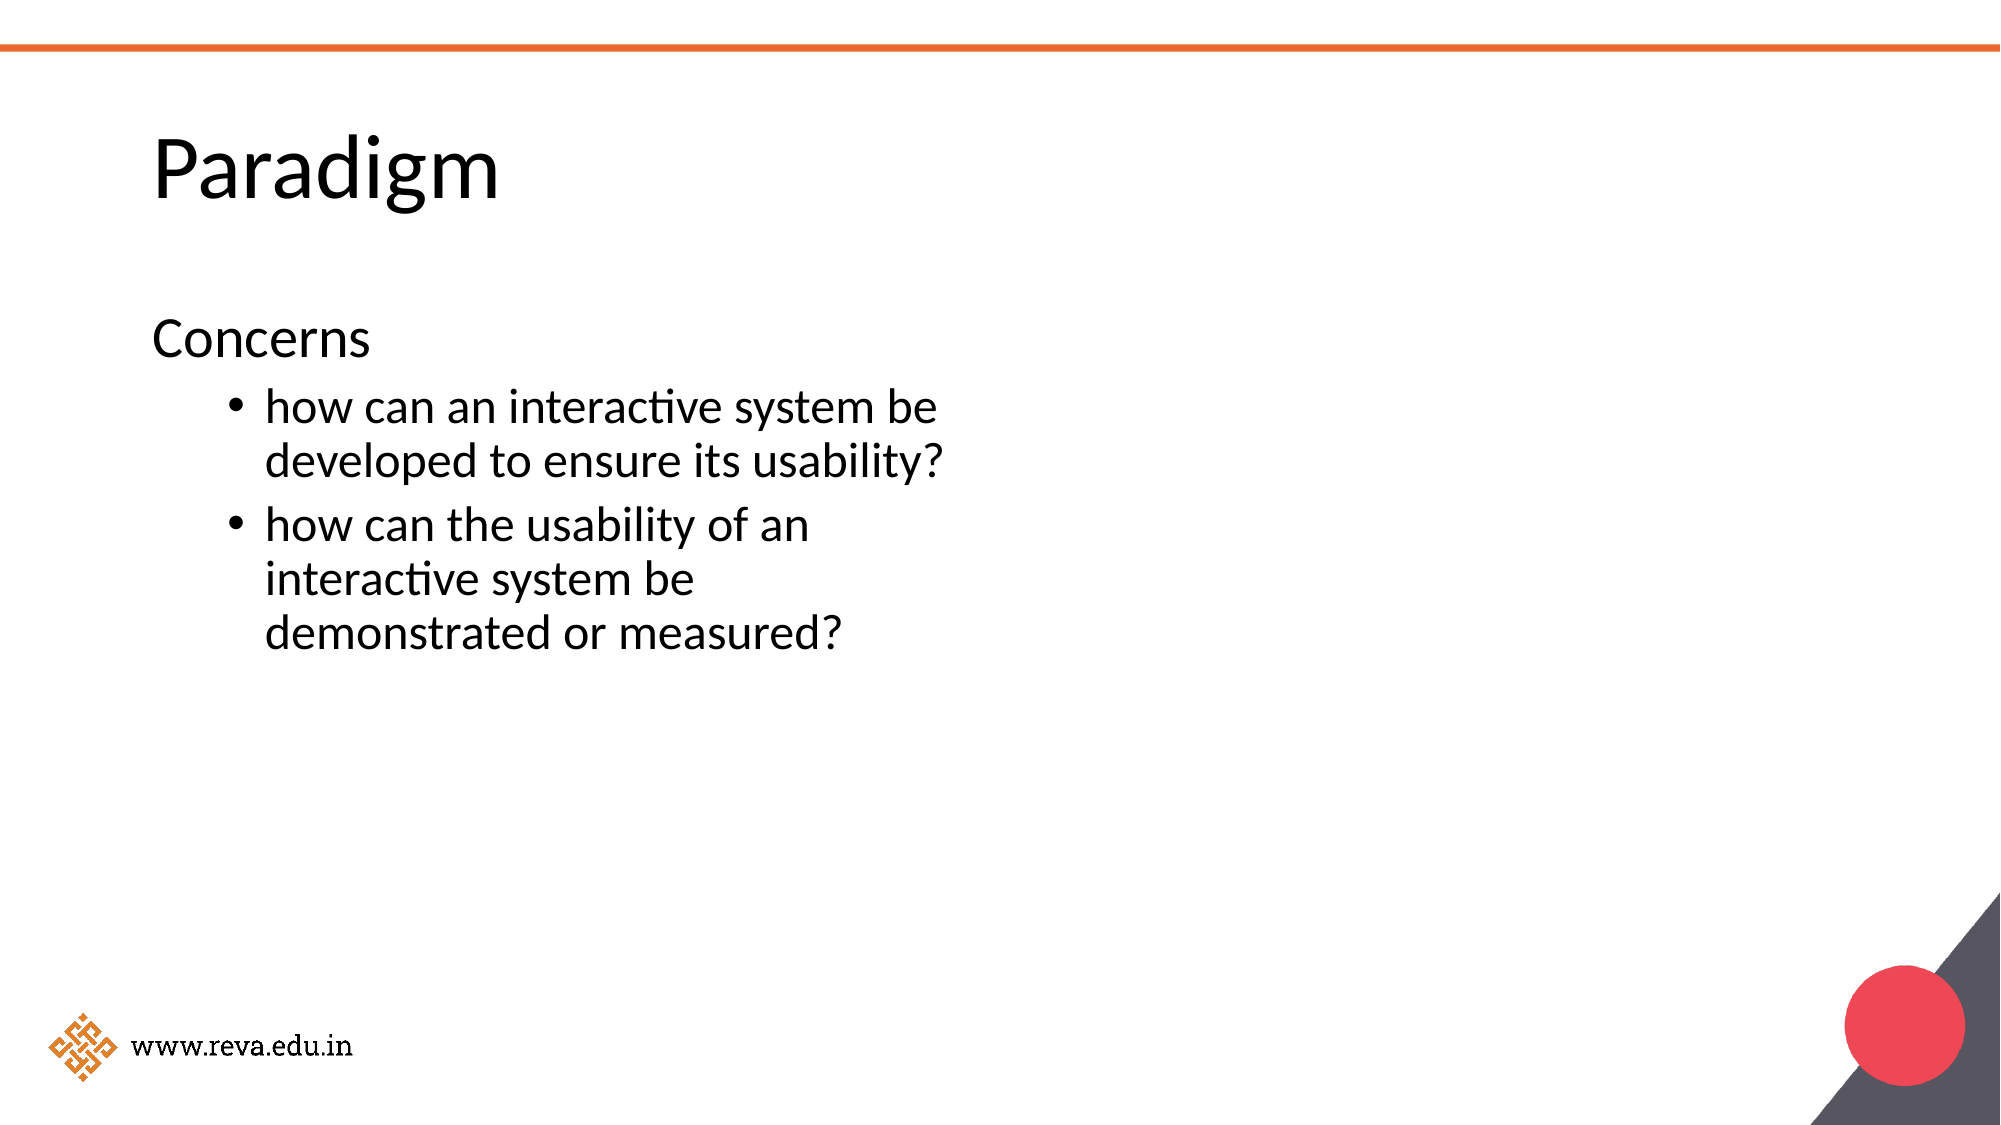

# Paradigm
Concerns
how can an interactive system be developed to ensure its usability?
how can the usability of an interactive system be demonstrated or measured?